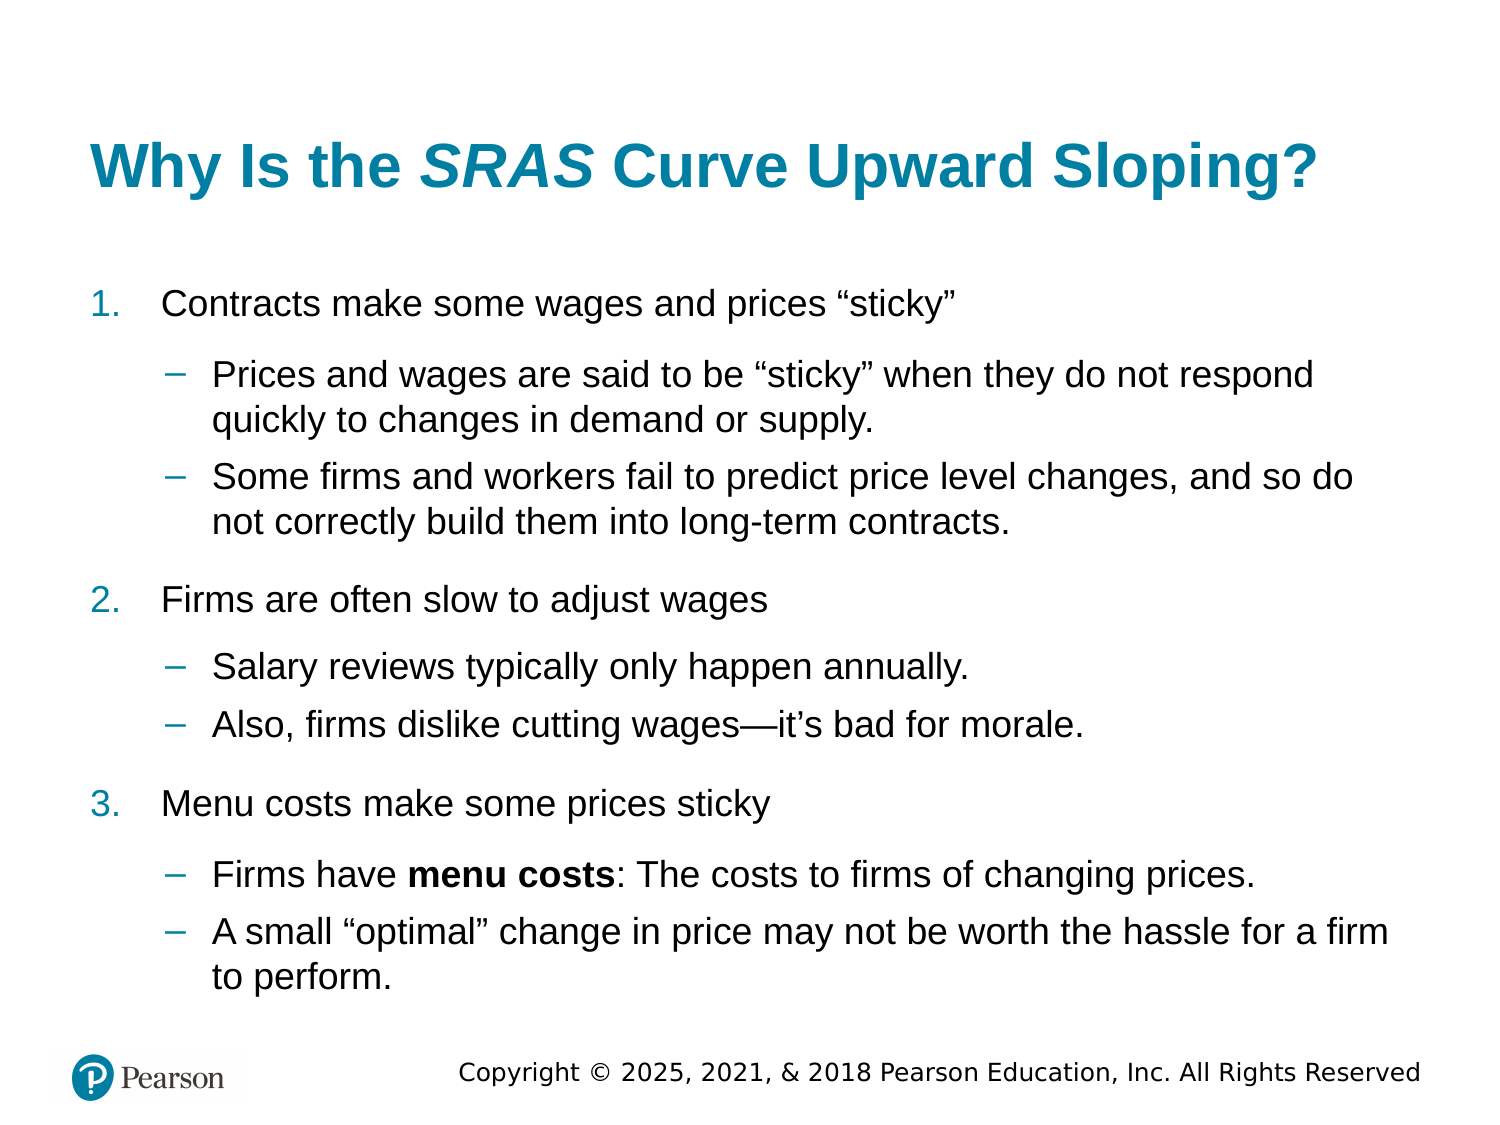

# Why Is the S R A S Curve Upward Sloping?
Contracts make some wages and prices “sticky”
Prices and wages are said to be “sticky” when they do not respond quickly to changes in demand or supply.
Some firms and workers fail to predict price level changes, and so do not correctly build them into long-term contracts.
Firms are often slow to adjust wages
Salary reviews typically only happen annually.
Also, firms dislike cutting wages—it’s bad for morale.
Menu costs make some prices sticky
Firms have menu costs: The costs to firms of changing prices.
A small “optimal” change in price may not be worth the hassle for a firm to perform.